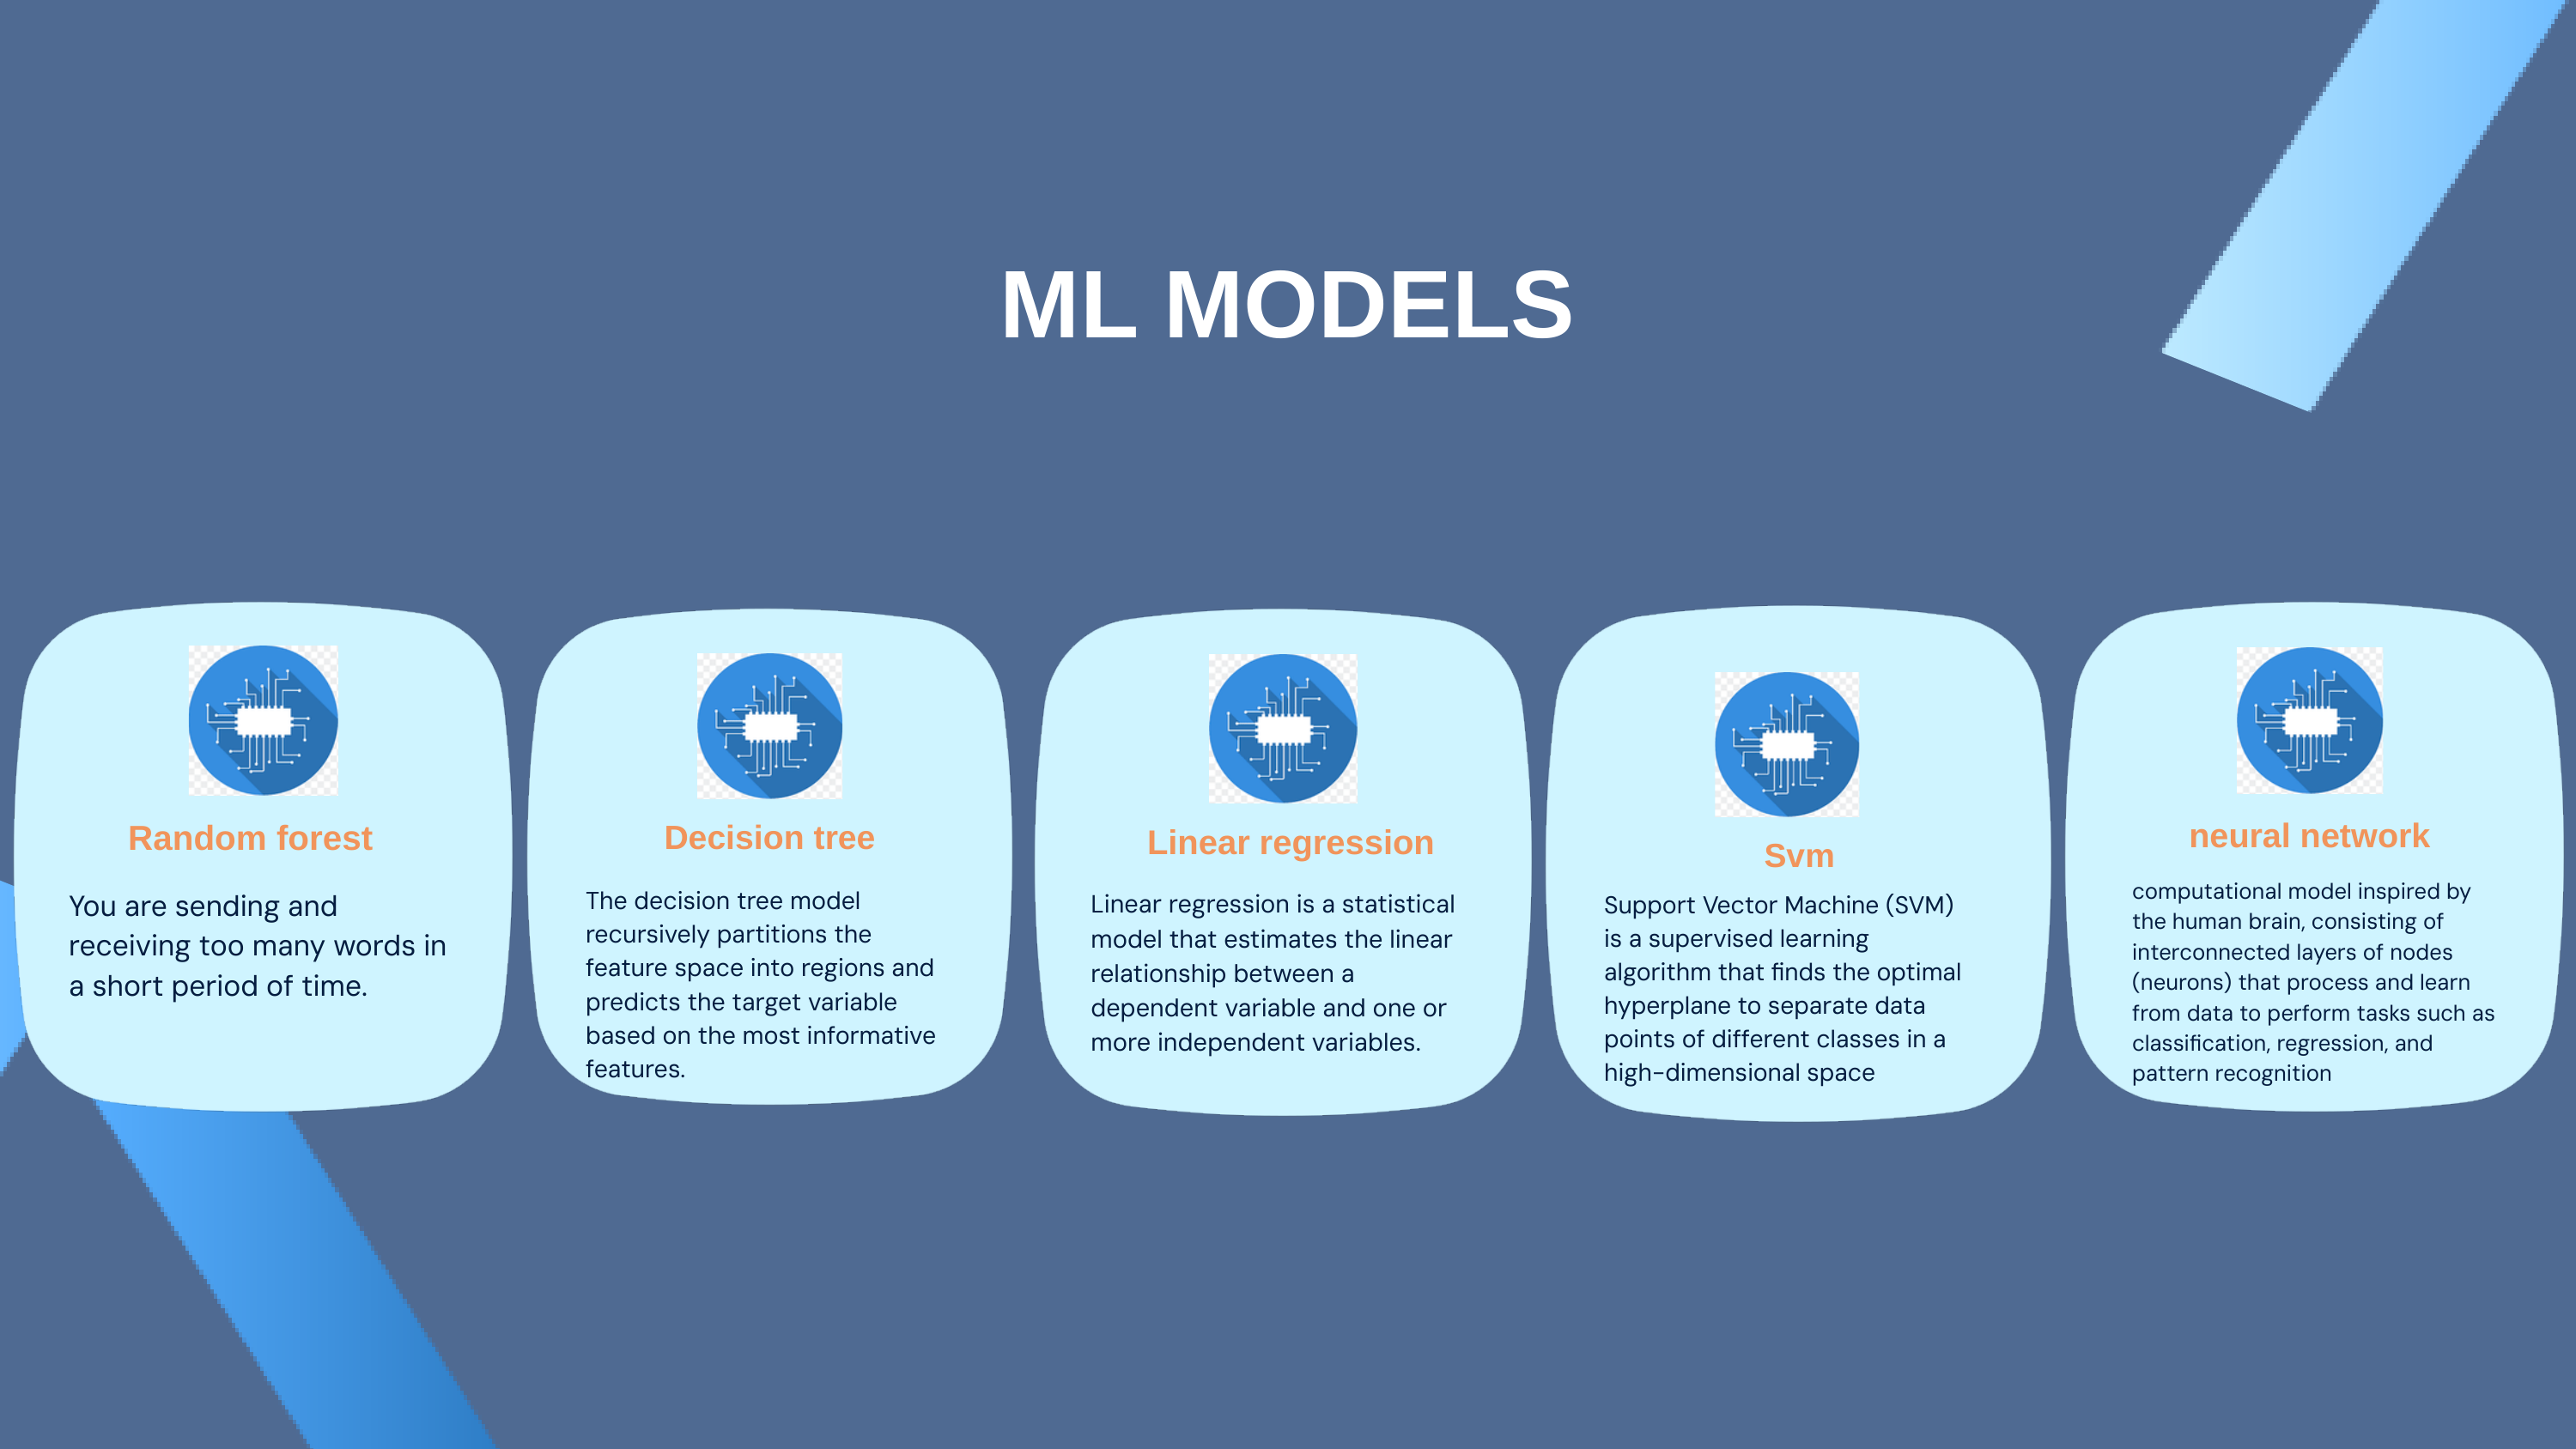

ML MODELS

neural network
Decision tree

Random forest
Linear regression

Svm
computational model inspired by the human brain, consisting of interconnected layers of nodes (neurons) that process and learn from data to perform tasks such as classification, regression, and pattern recognition
The decision tree model recursively partitions the feature space into regions and predicts the target variable based on the most informative features.
You are sending and receiving too many words in a short period of time.
Linear regression is a statistical model that estimates the linear relationship between a dependent variable and one or more independent variables.
Support Vector Machine (SVM) is a supervised learning algorithm that finds the optimal hyperplane to separate data points of different classes in a high-dimensional space